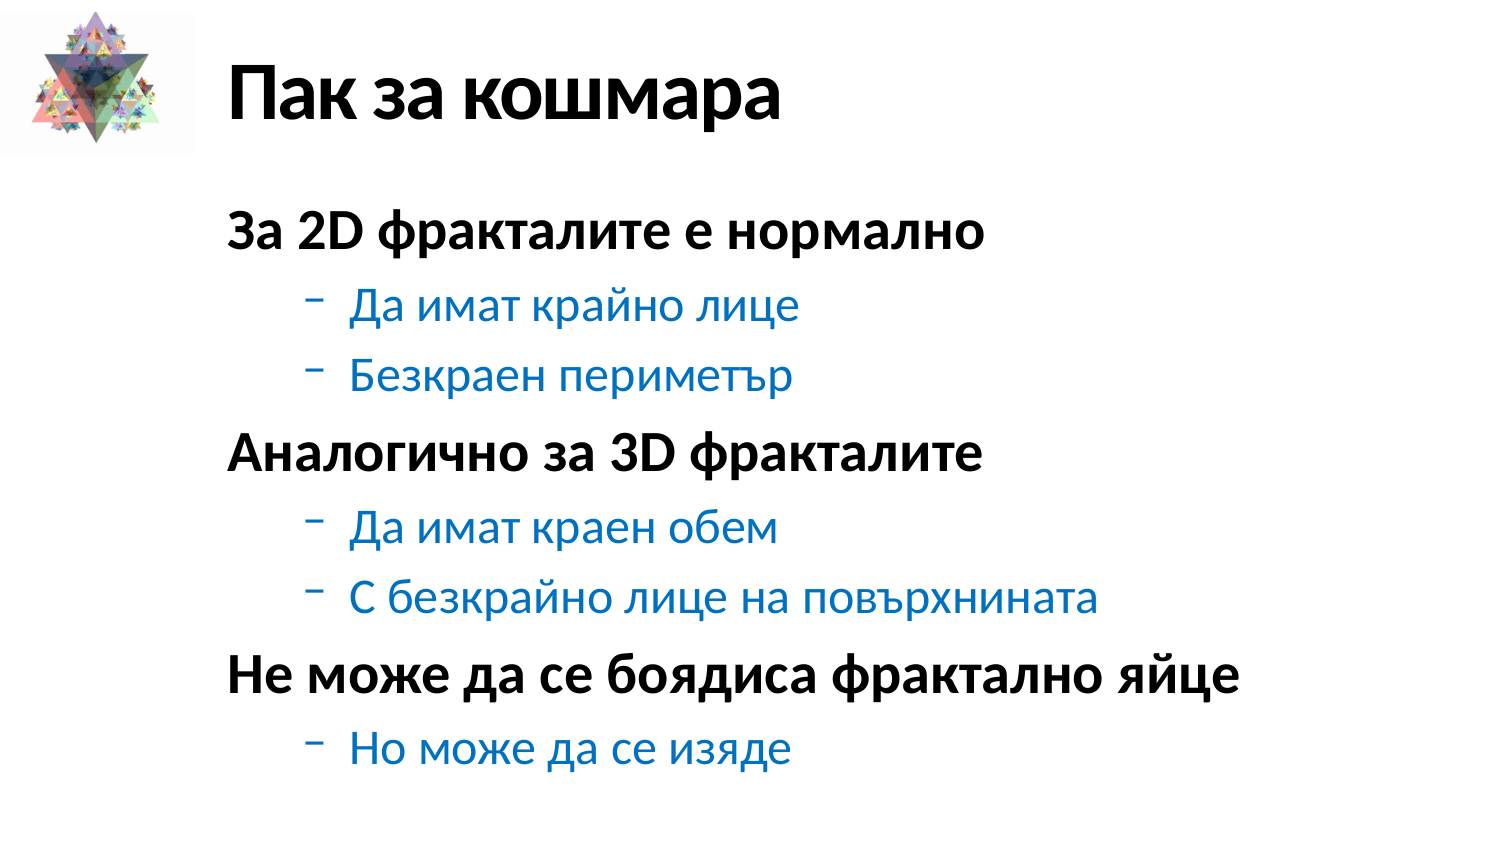

# Пак за кошмара
За 2D фракталите е нормално
Да имат крайно лице
Безкраен периметър
Аналогично за 3D фракталите
Да имат краен обем
С безкрайно лице на повърхнината
Не може да се боядиса фрактално яйце
Но може да се изяде